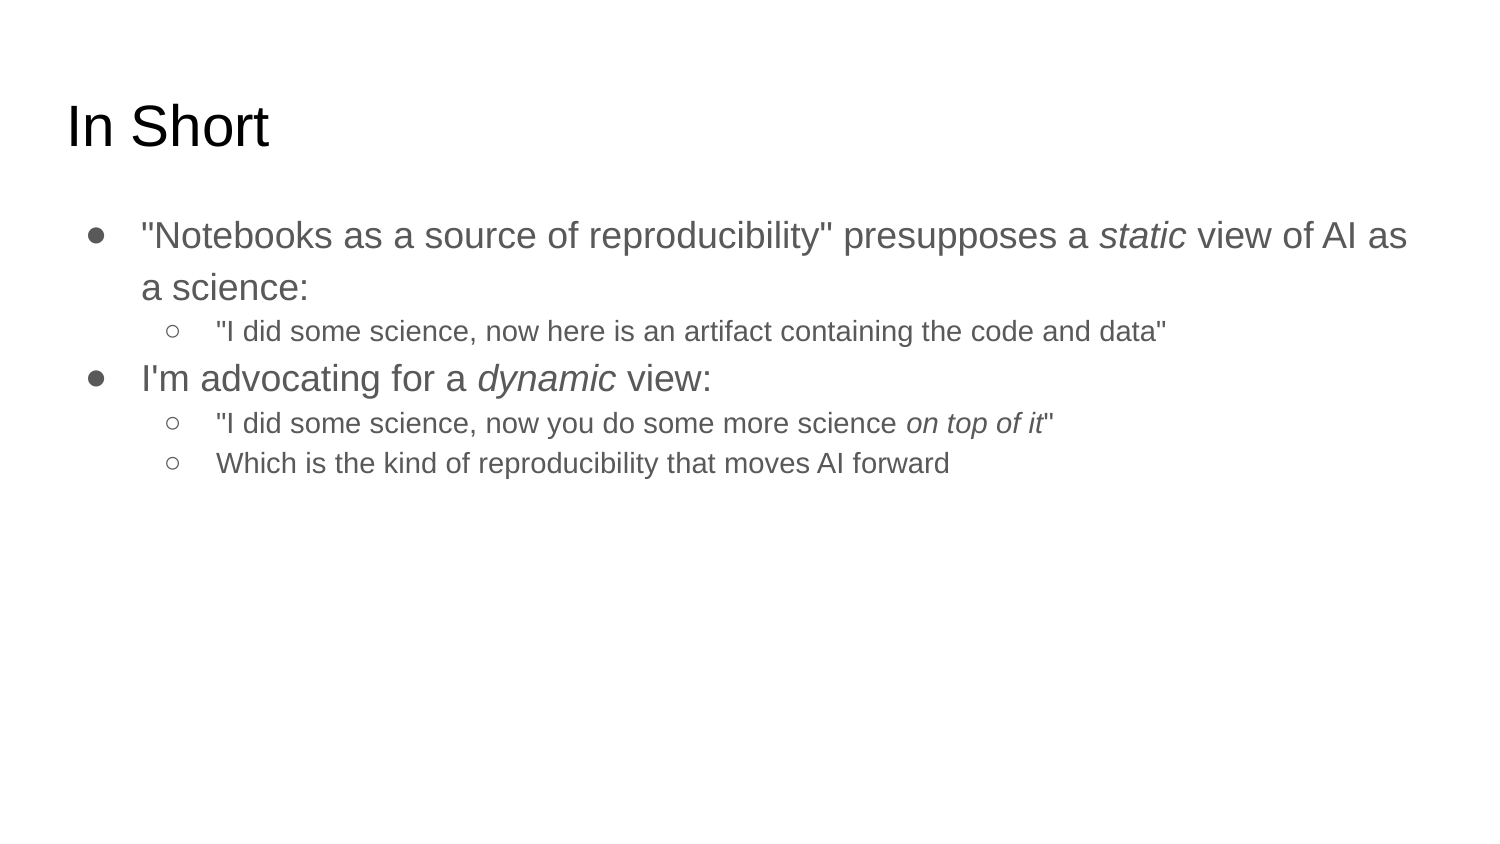

# In Short
"Notebooks as a source of reproducibility" presupposes a static view of AI as a science:
"I did some science, now here is an artifact containing the code and data"
I'm advocating for a dynamic view:
"I did some science, now you do some more science on top of it"
Which is the kind of reproducibility that moves AI forward